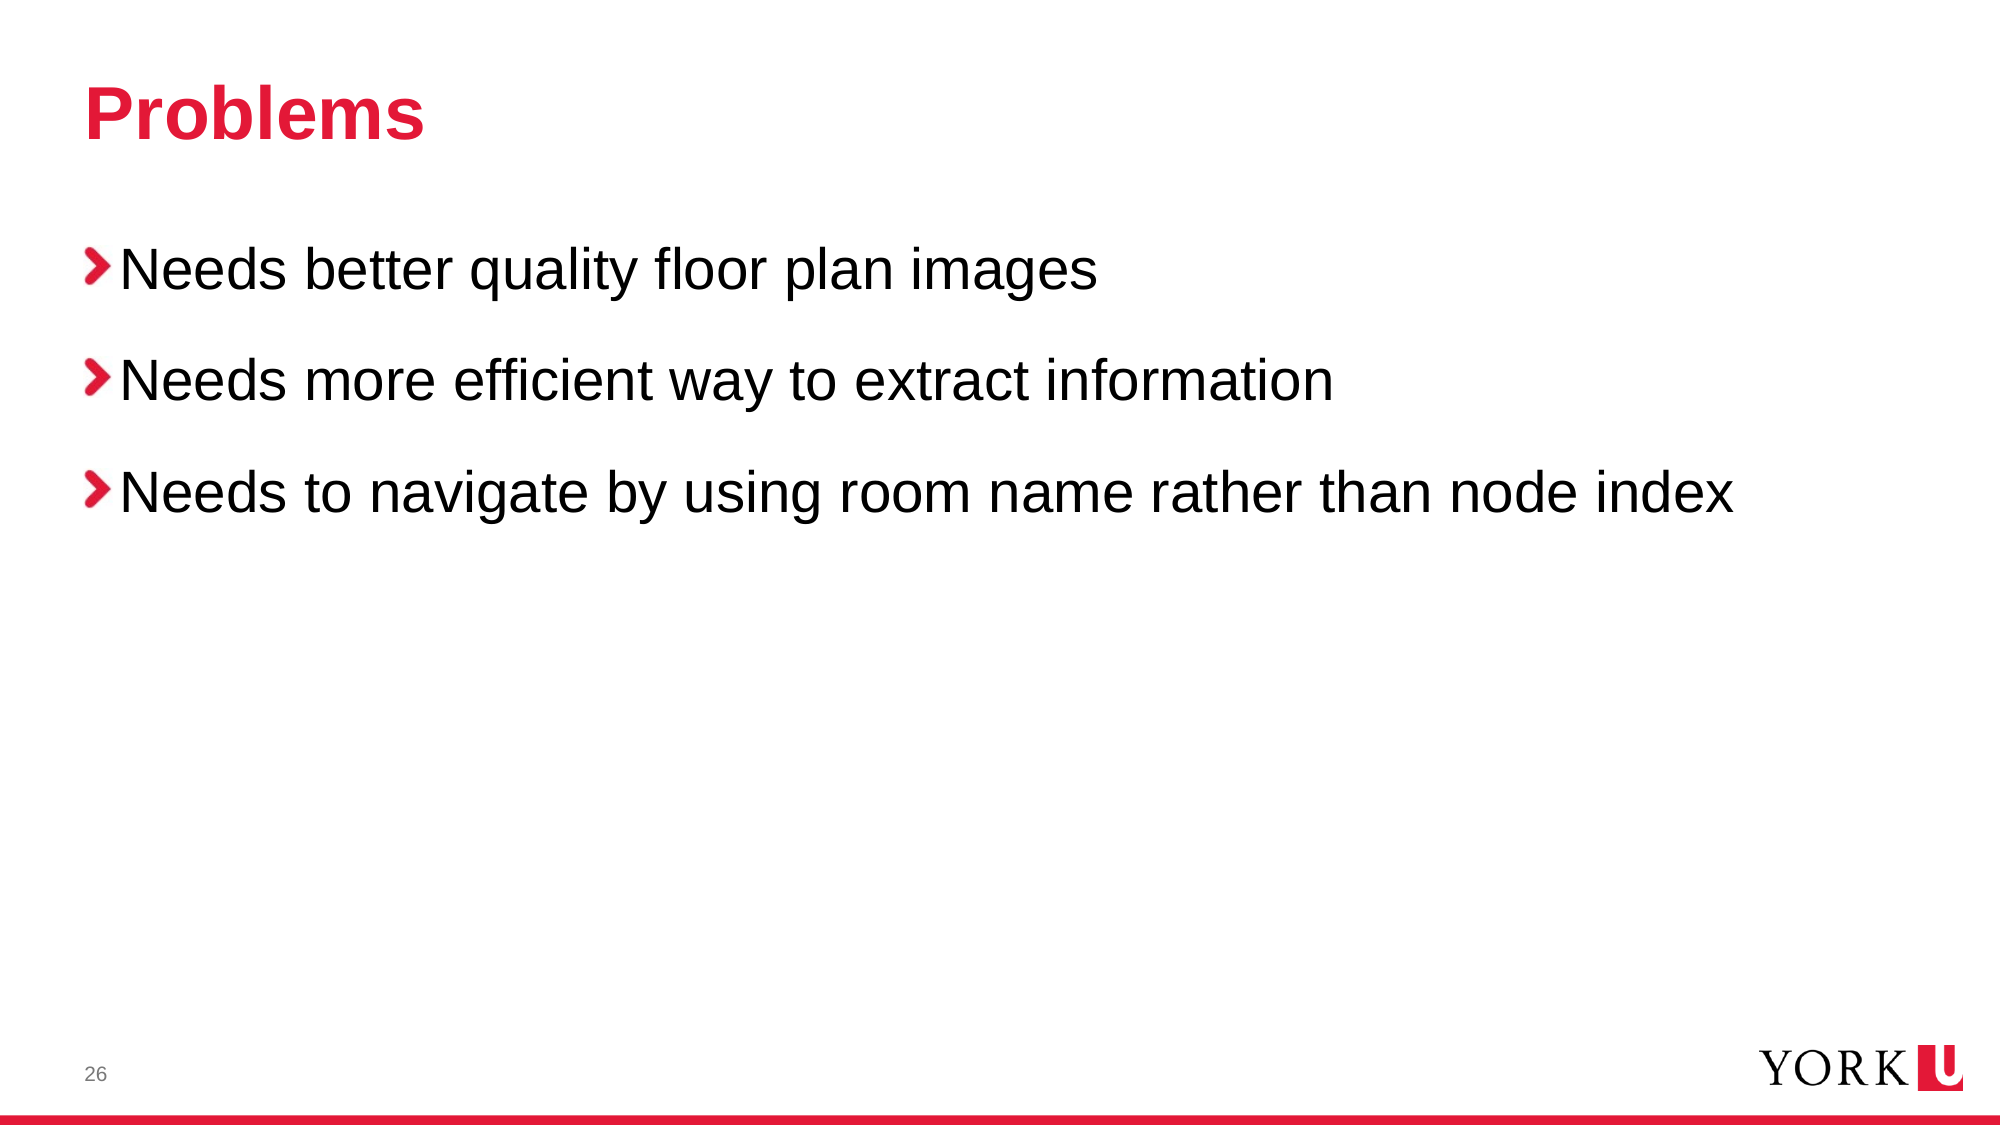

# Problems
Needs better quality floor plan images
Needs more efficient way to extract information
Needs to navigate by using room name rather than node index
26